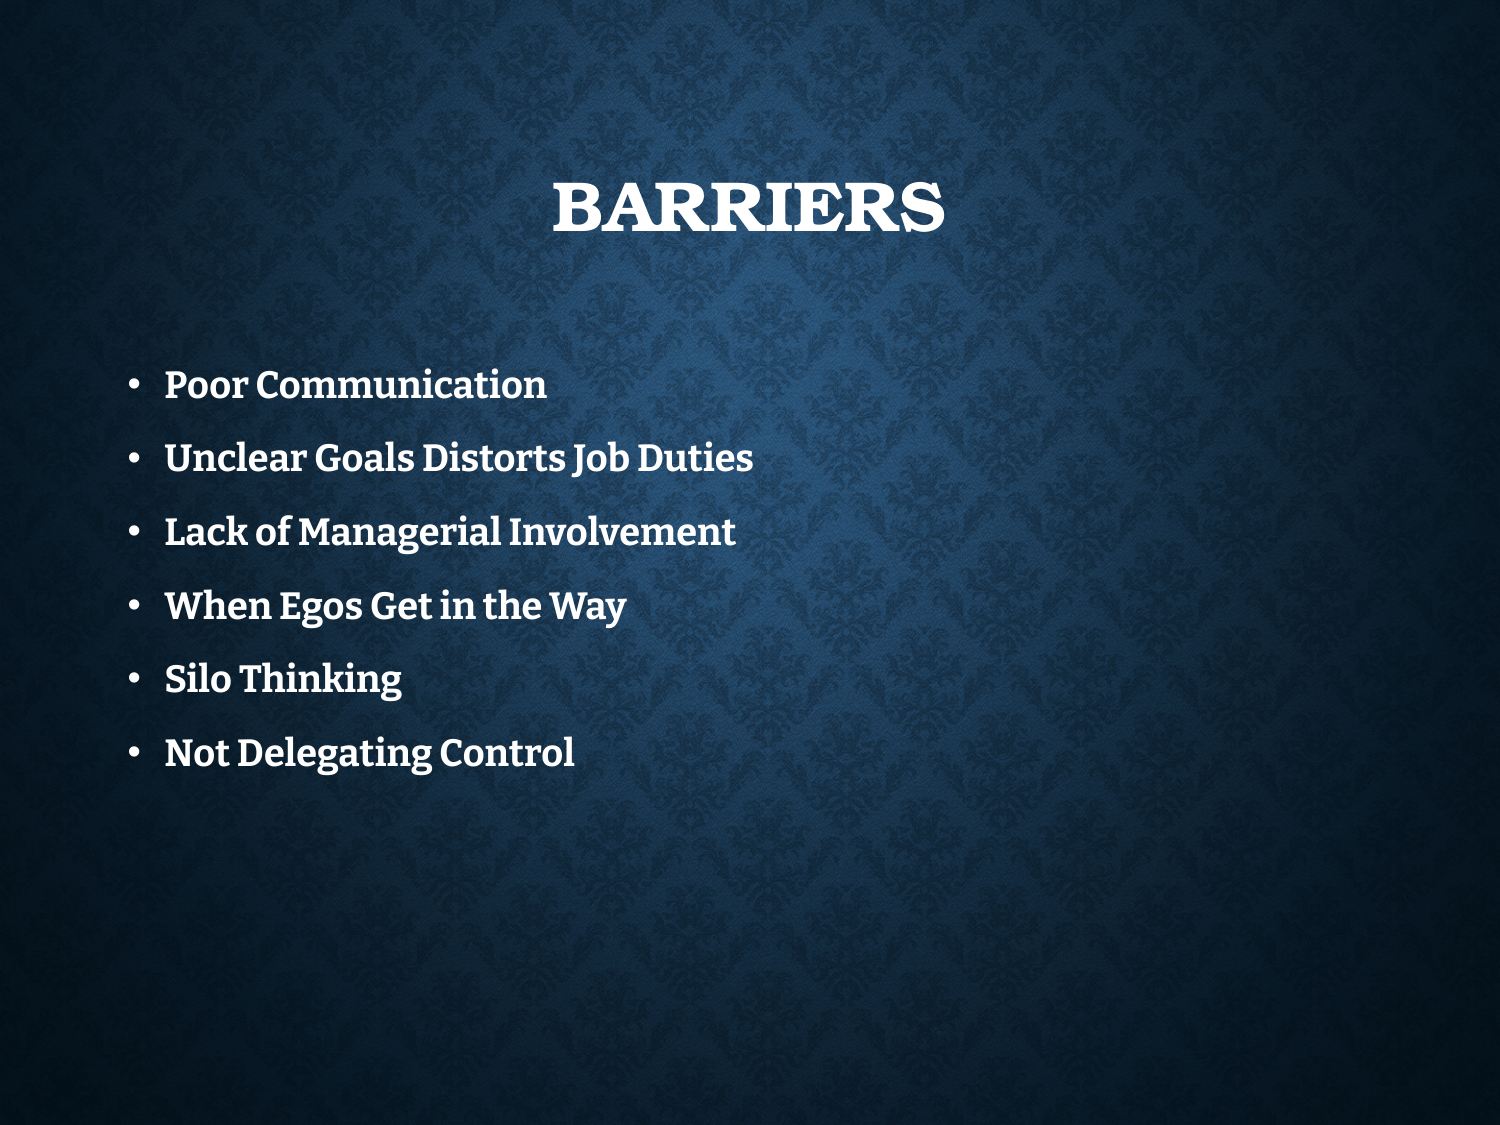

# BARRIERS
Poor Communication
Unclear Goals Distorts Job Duties
Lack of Managerial Involvement
When Egos Get in the Way
Silo Thinking
Not Delegating Control